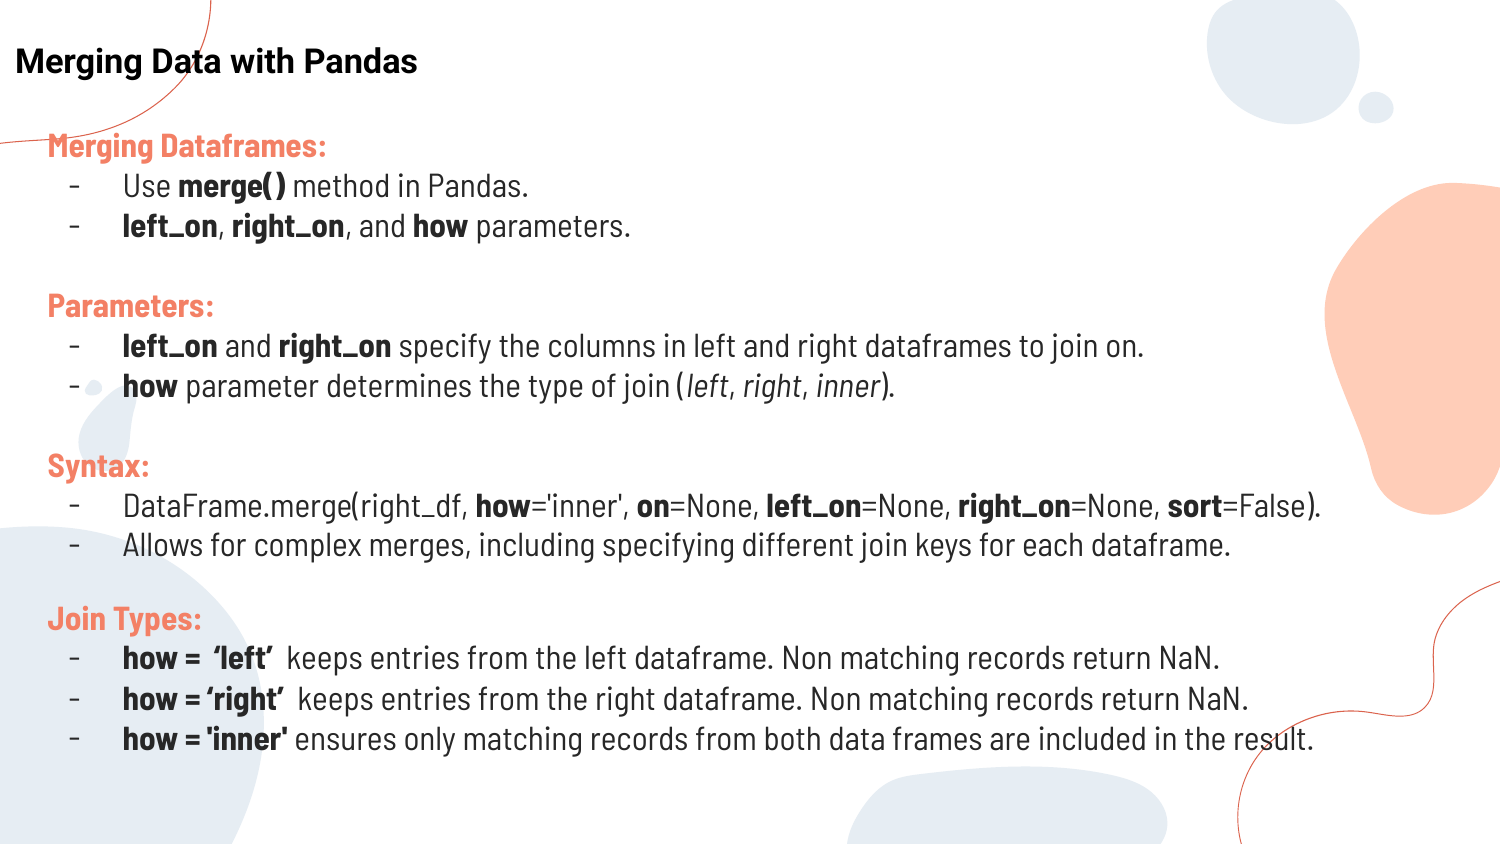

Merging Data with Pandas
Merging Dataframes:
Use merge() method in Pandas.
left_on, right_on, and how parameters.

Parameters:
left_on and right_on specify the columns in left and right dataframes to join on.
how parameter determines the type of join (left, right, inner).

Syntax:
DataFrame.merge(right_df, how='inner', on=None, left_on=None, right_on=None, sort=False).
Allows for complex merges, including specifying different join keys for each dataframe.
Join Types:
how =  ‘left’  keeps entries from the left dataframe. Non matching records return NaN.
how = ‘right’  keeps entries from the right dataframe. Non matching records return NaN.
how = 'inner' ensures only matching records from both data frames are included in the result.